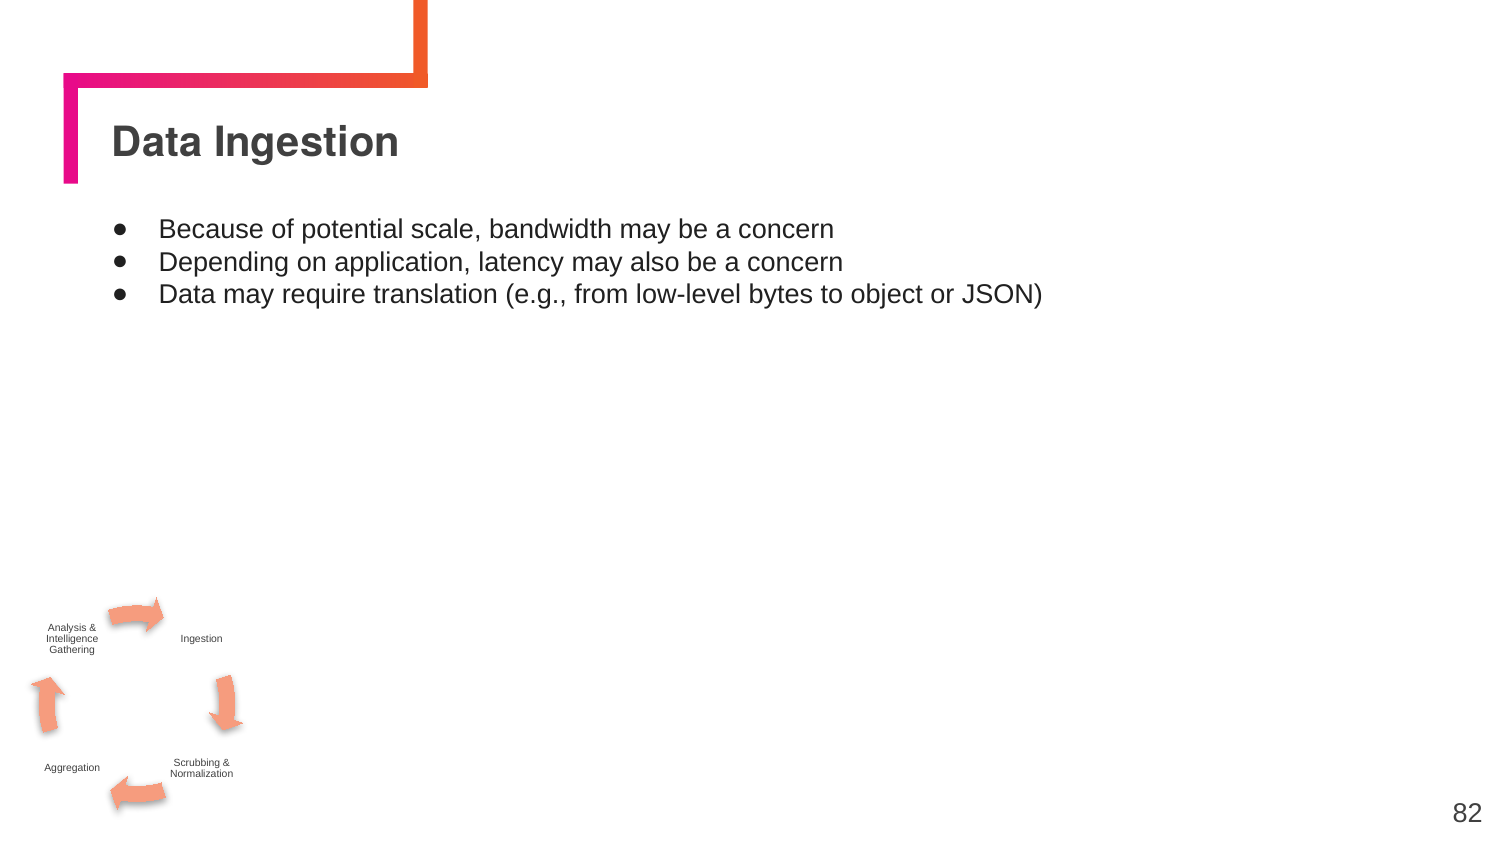

# Data Ingestion
Because of potential scale, bandwidth may be a concern
Depending on application, latency may also be a concern
Data may require translation (e.g., from low-level bytes to object or JSON)

Ingestion
Scrubbing & Normalization
Aggregation
Analysis & Intelligence Gathering
82